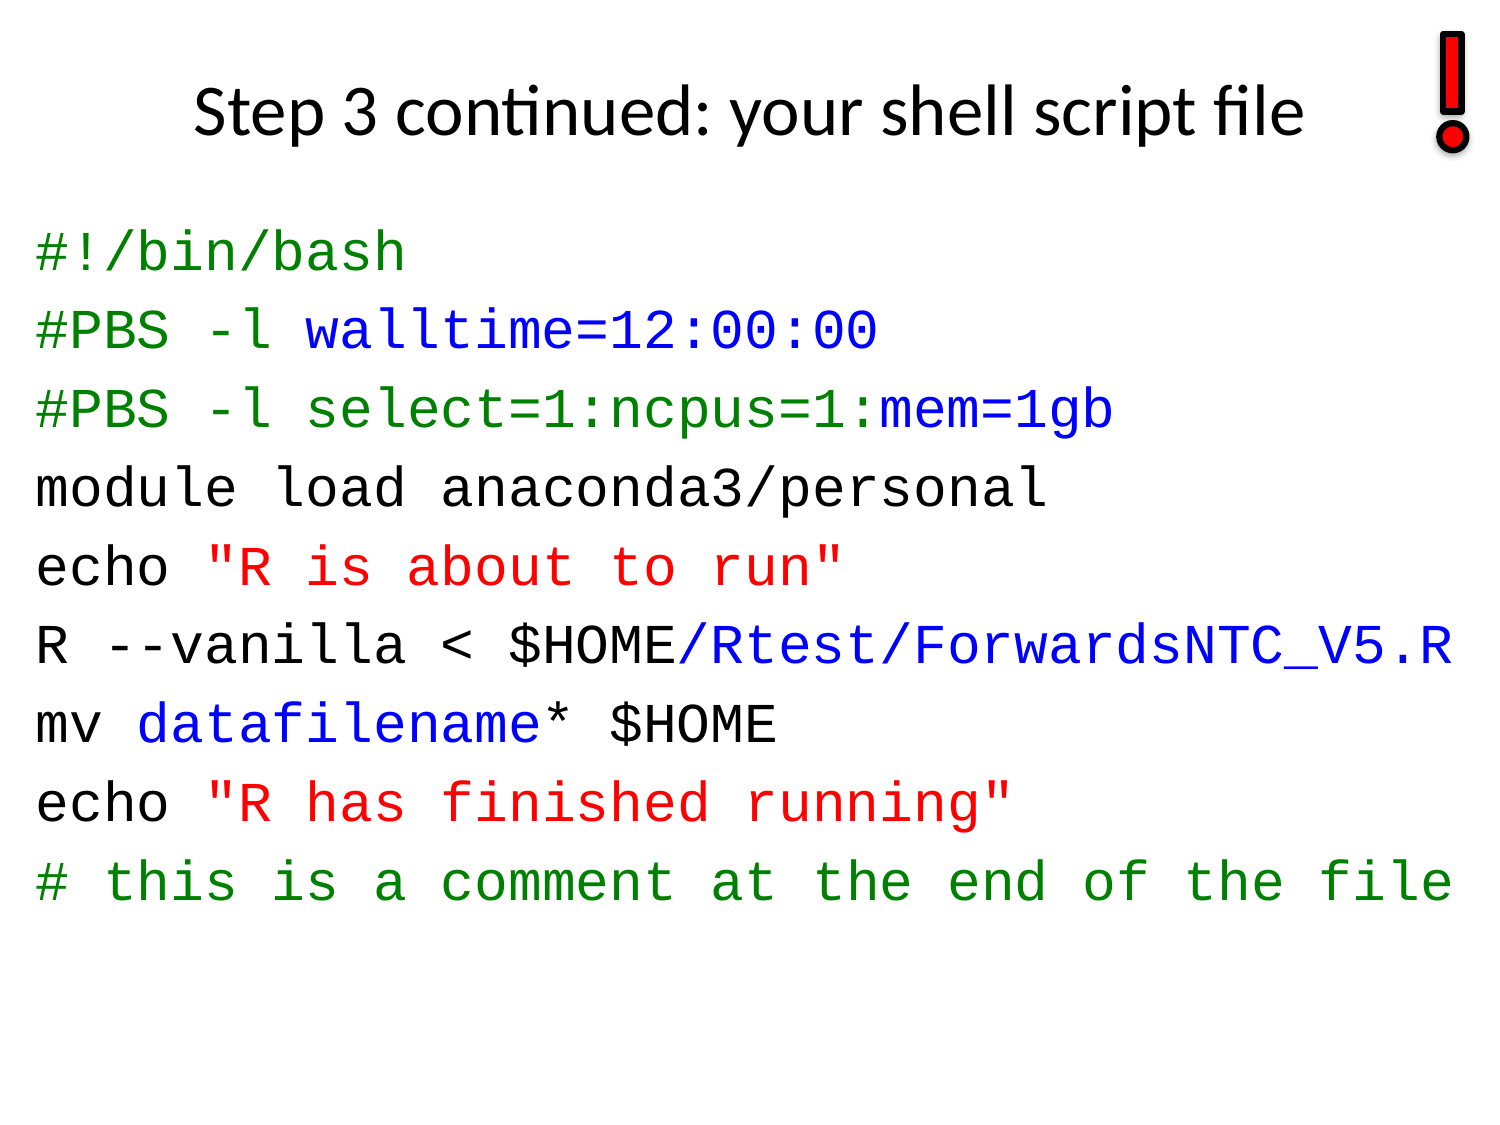

# Step 3 continued: your shell script file

#!/bin/bash
#PBS -l walltime=12:00:00
#PBS -l select=1:ncpus=1:mem=1gb
module load anaconda3/personal
echo "R is about to run"
R --vanilla < $HOME/Rtest/ForwardsNTC_V5.R
mv datafilename* $HOME
echo "R has finished running"
# this is a comment at the end of the file